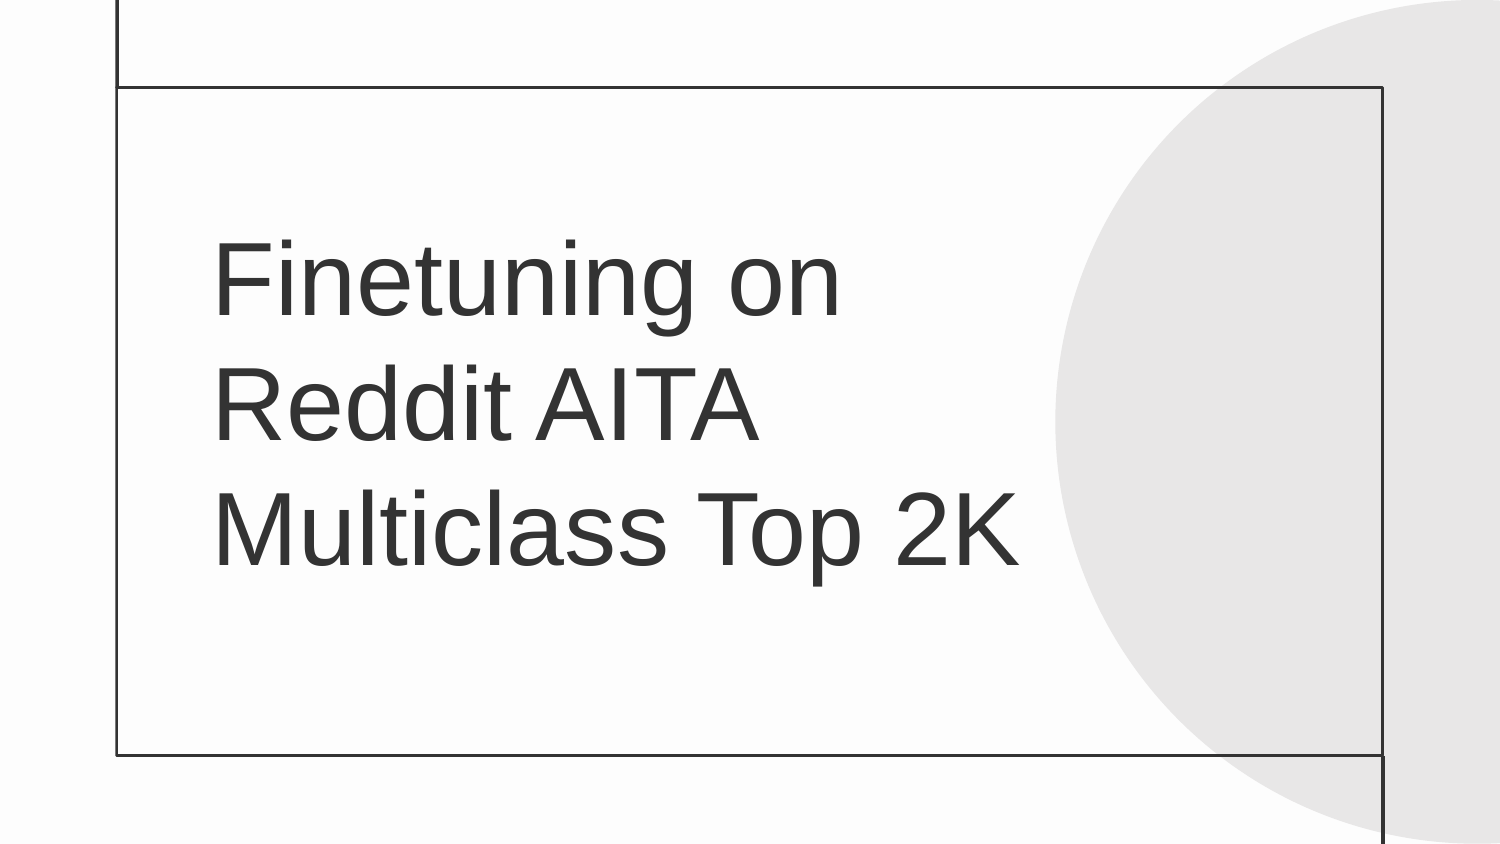

# Finetuning on Reddit AITA Multiclass Top 2K